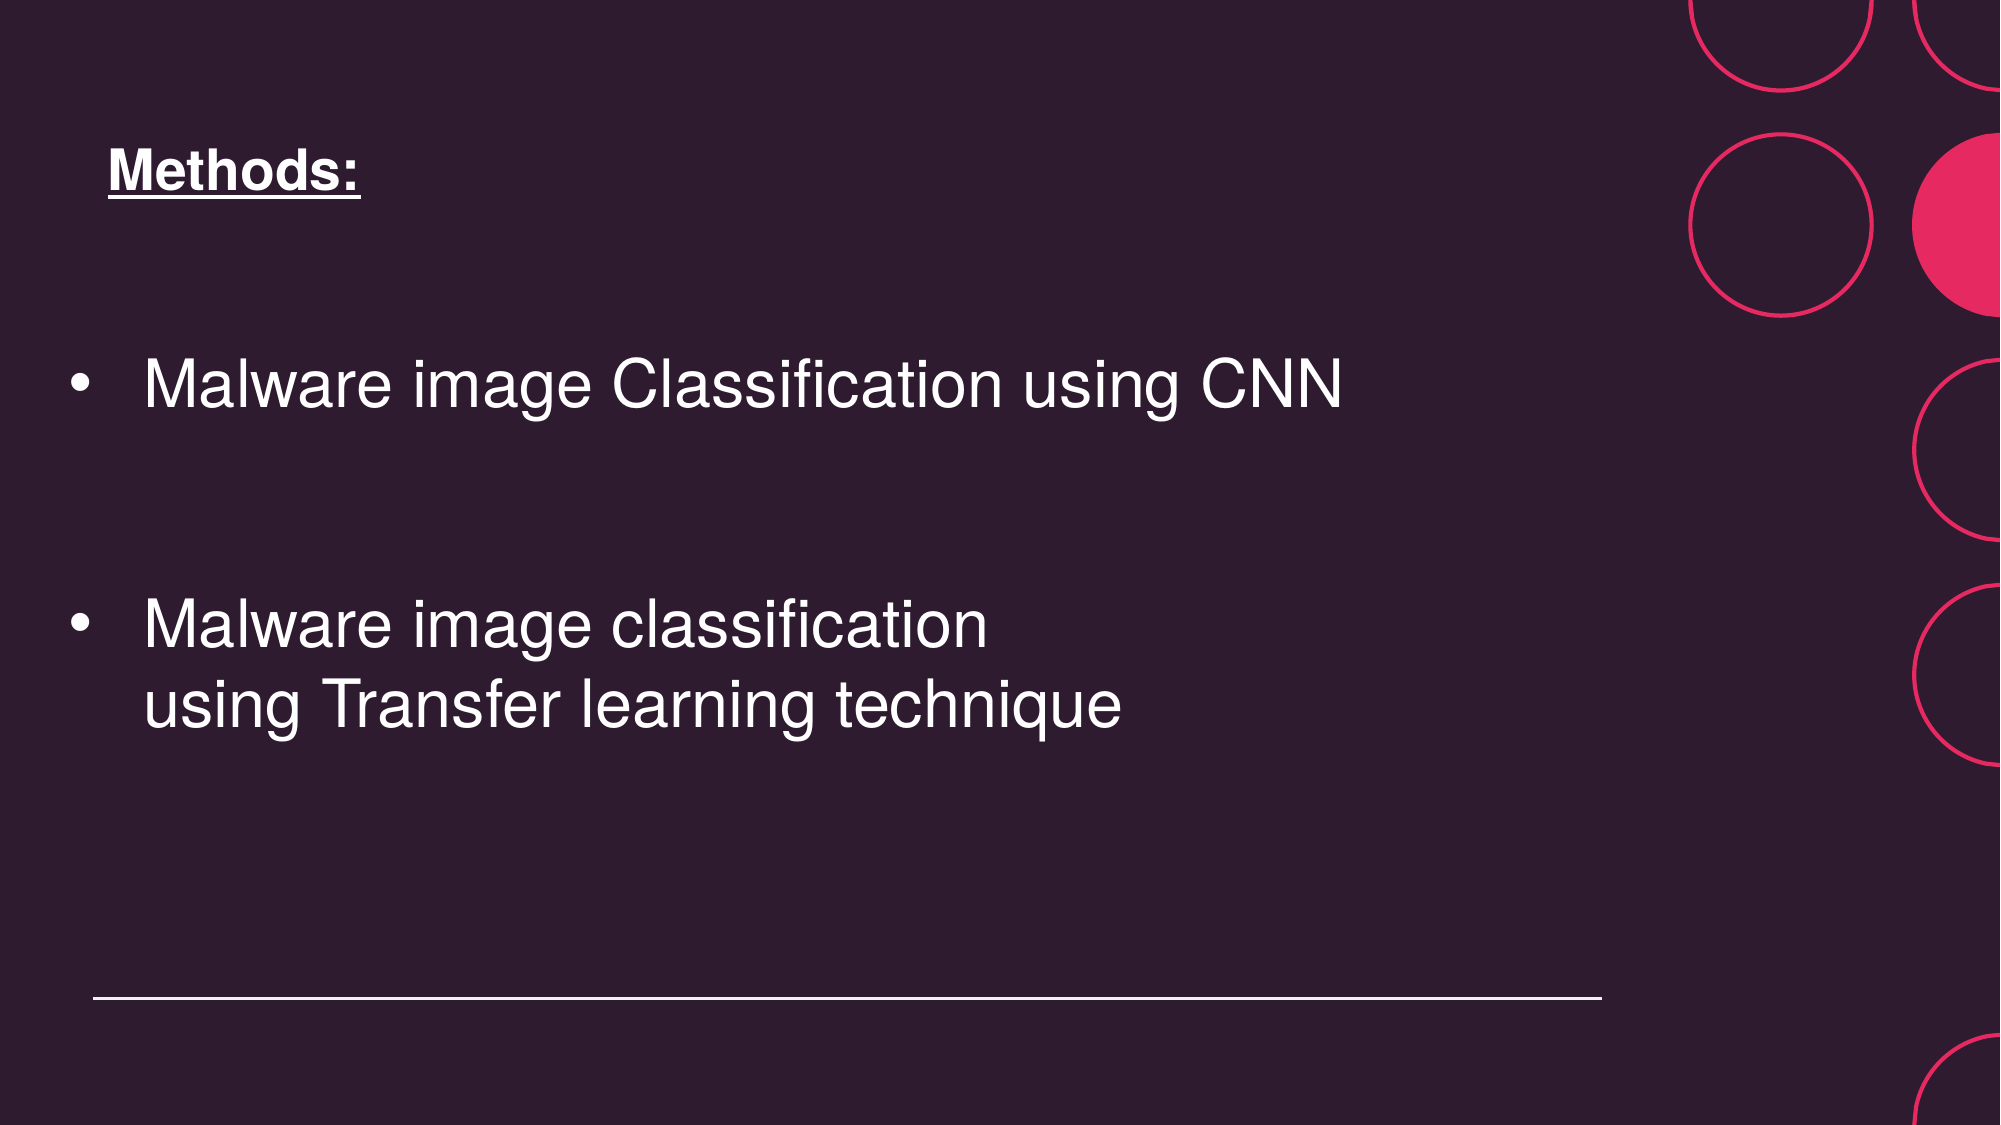

# Methods:
Malware image Classification using CNN

Malware image classification using Transfer learning technique